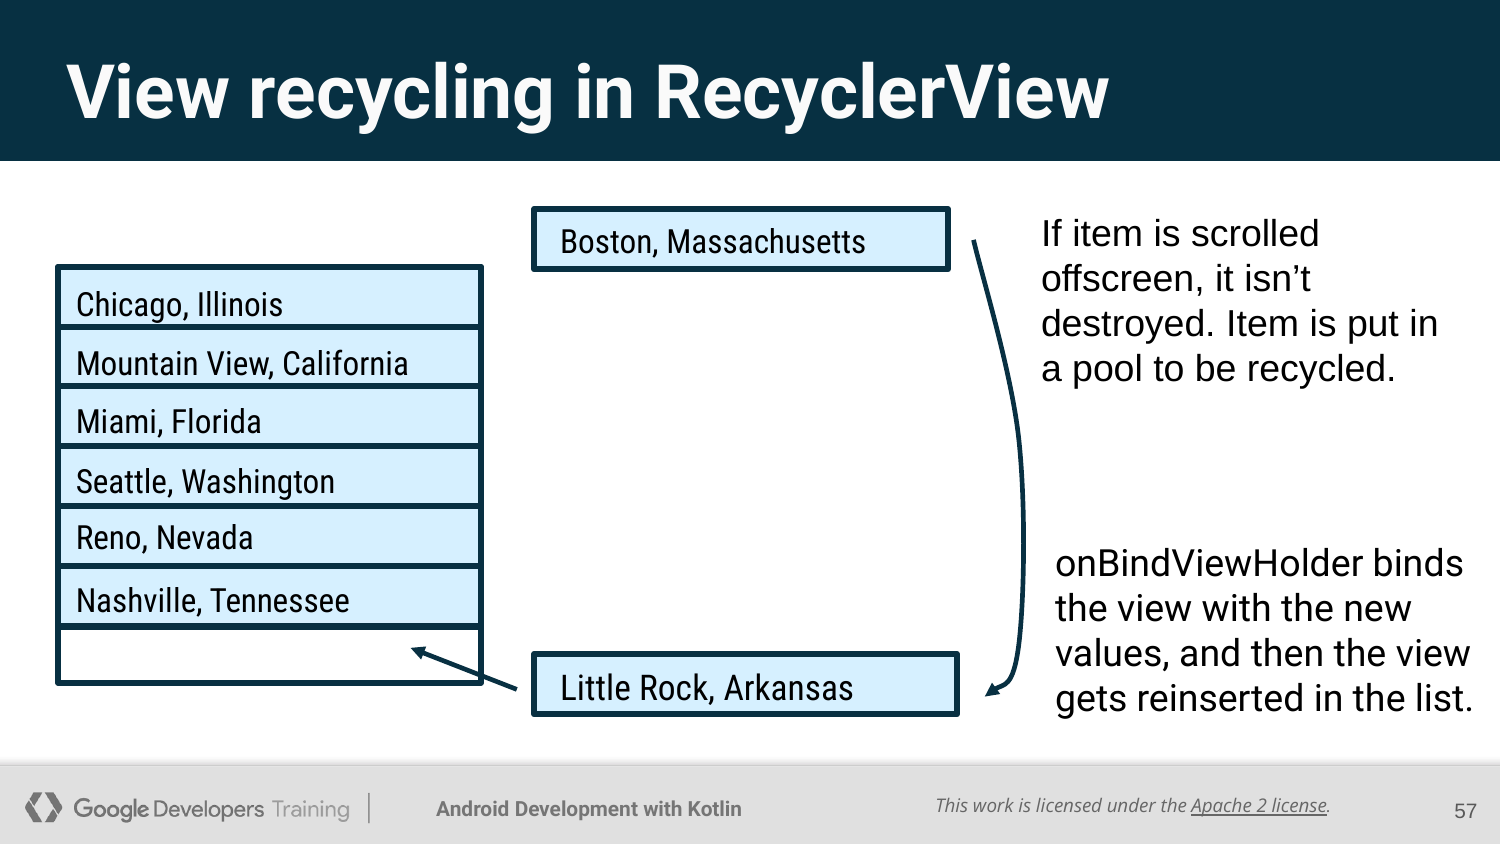

# View recycling in RecyclerView
If item is scrolled offscreen, it isn’t destroyed. Item is put in a pool to be recycled.
Boston, Massachusetts

Chicago, Illinois

Mountain View, California
Miami, Florida

Seattle, Washington

Reno, Nevada

Nashville, Tennessee

Little Rock, Arkansas

onBindViewHolder binds the view with the new values, and then the view gets reinserted in the list.
57